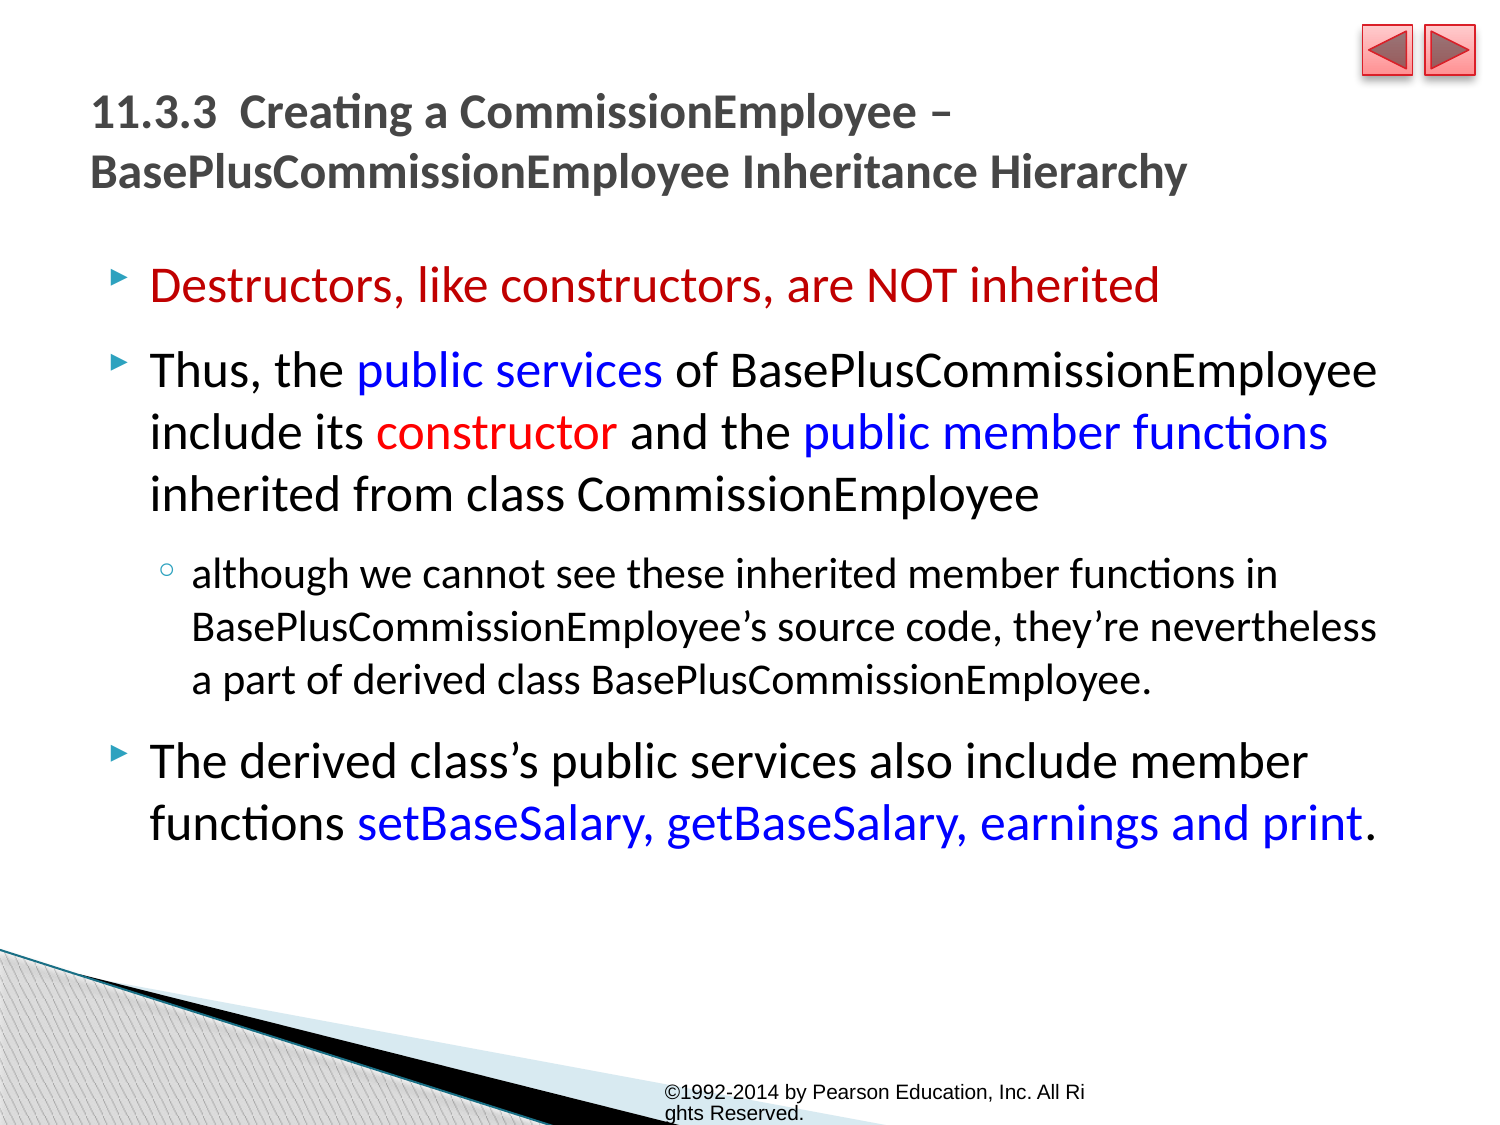

# 11.3.3 	Creating a CommissionEmployee –	BasePlusCommissionEmployee Inheritance Hierarchy
Destructors, like constructors, are NOT inherited
Thus, the public services of BasePlusCommissionEmployee include its constructor and the public member functions inherited from class CommissionEmployee
although we cannot see these inherited member functions in BasePlusCommissionEmployee’s source code, they’re nevertheless a part of derived class BasePlusCommissionEmployee.
The derived class’s public services also include member functions setBaseSalary, getBaseSalary, earnings and print.
©1992-2014 by Pearson Education, Inc. All Rights Reserved.